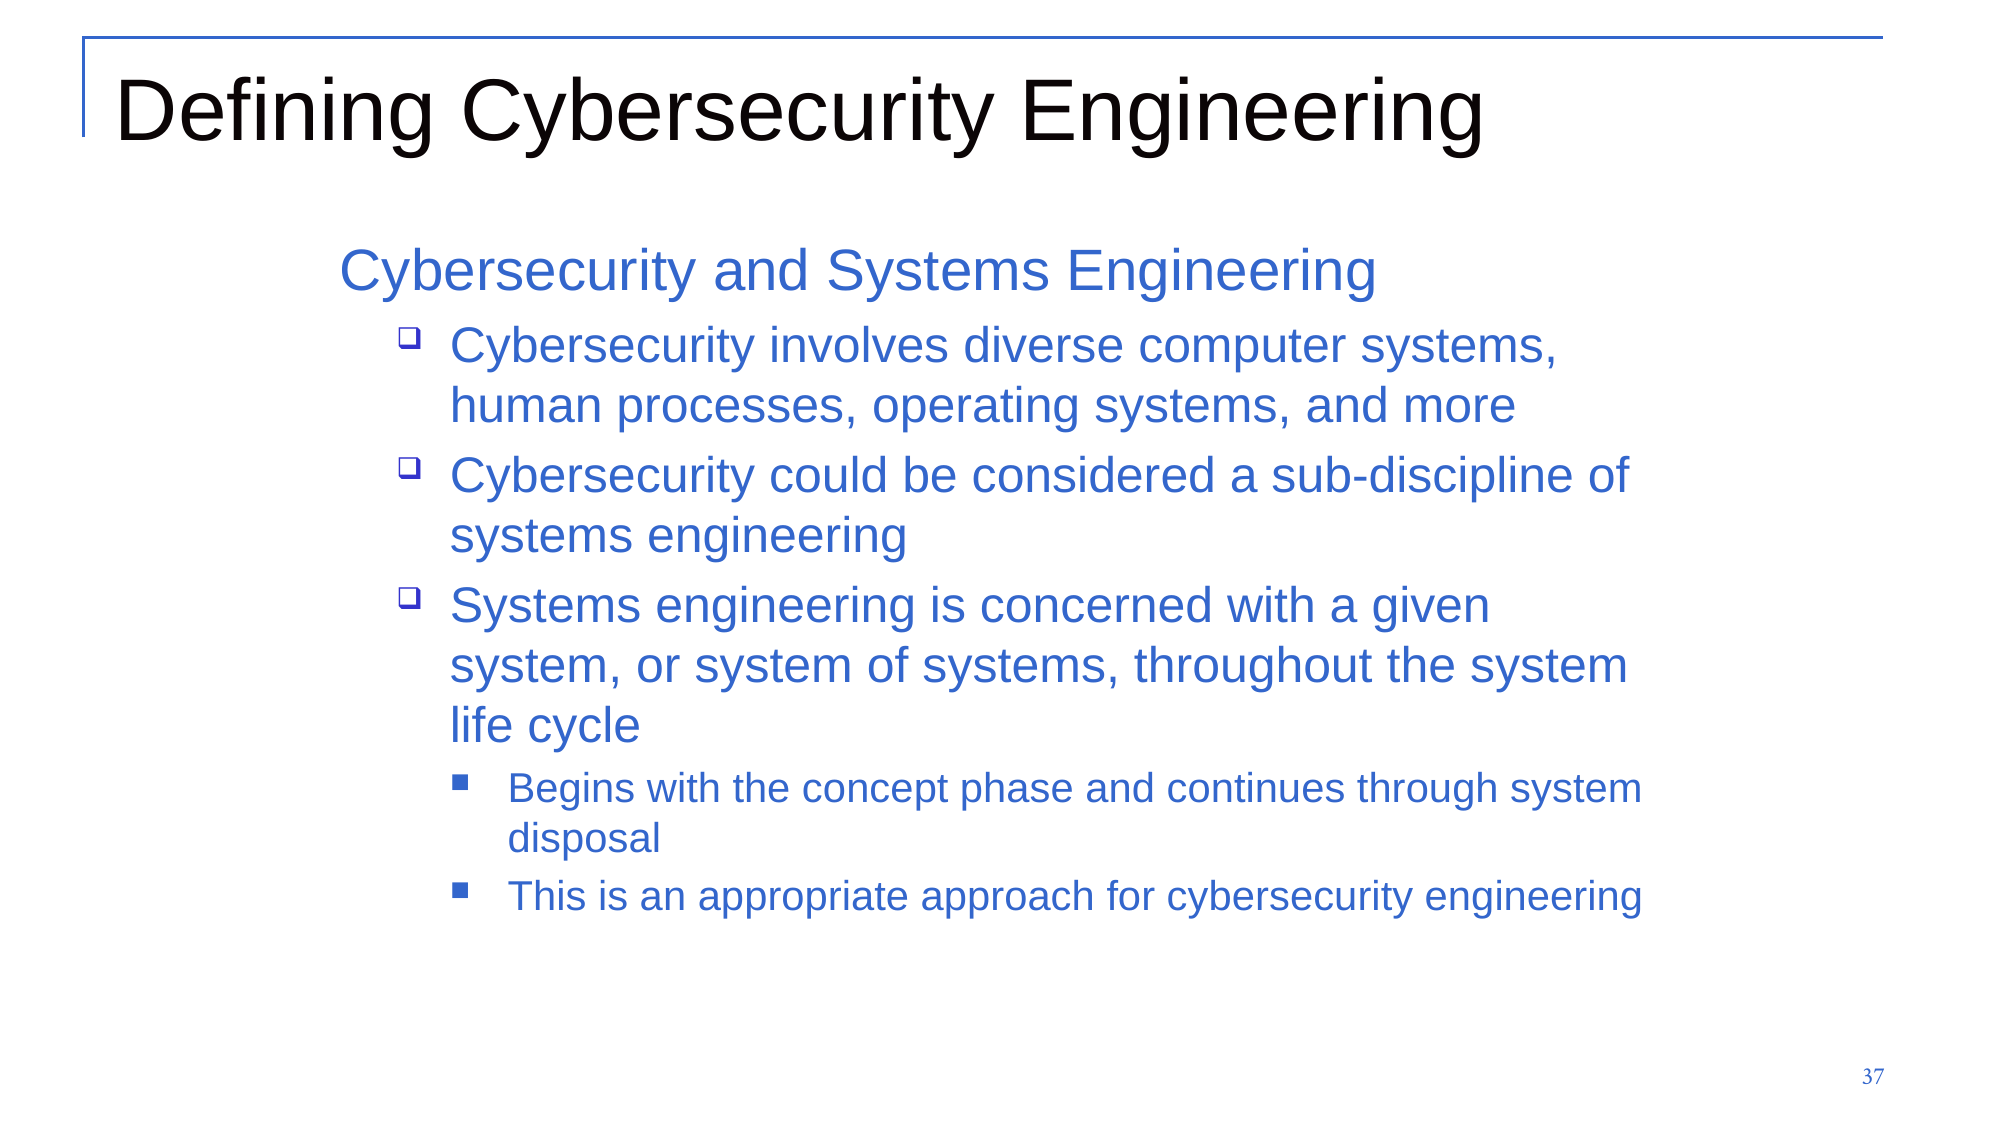

# Defining Cybersecurity Engineering
Cybersecurity and Systems Engineering
Cybersecurity involves diverse computer systems, human processes, operating systems, and more
Cybersecurity could be considered a sub-discipline of systems engineering
Systems engineering is concerned with a given system, or system of systems, throughout the system life cycle
Begins with the concept phase and continues through system disposal
This is an appropriate approach for cybersecurity engineering
37